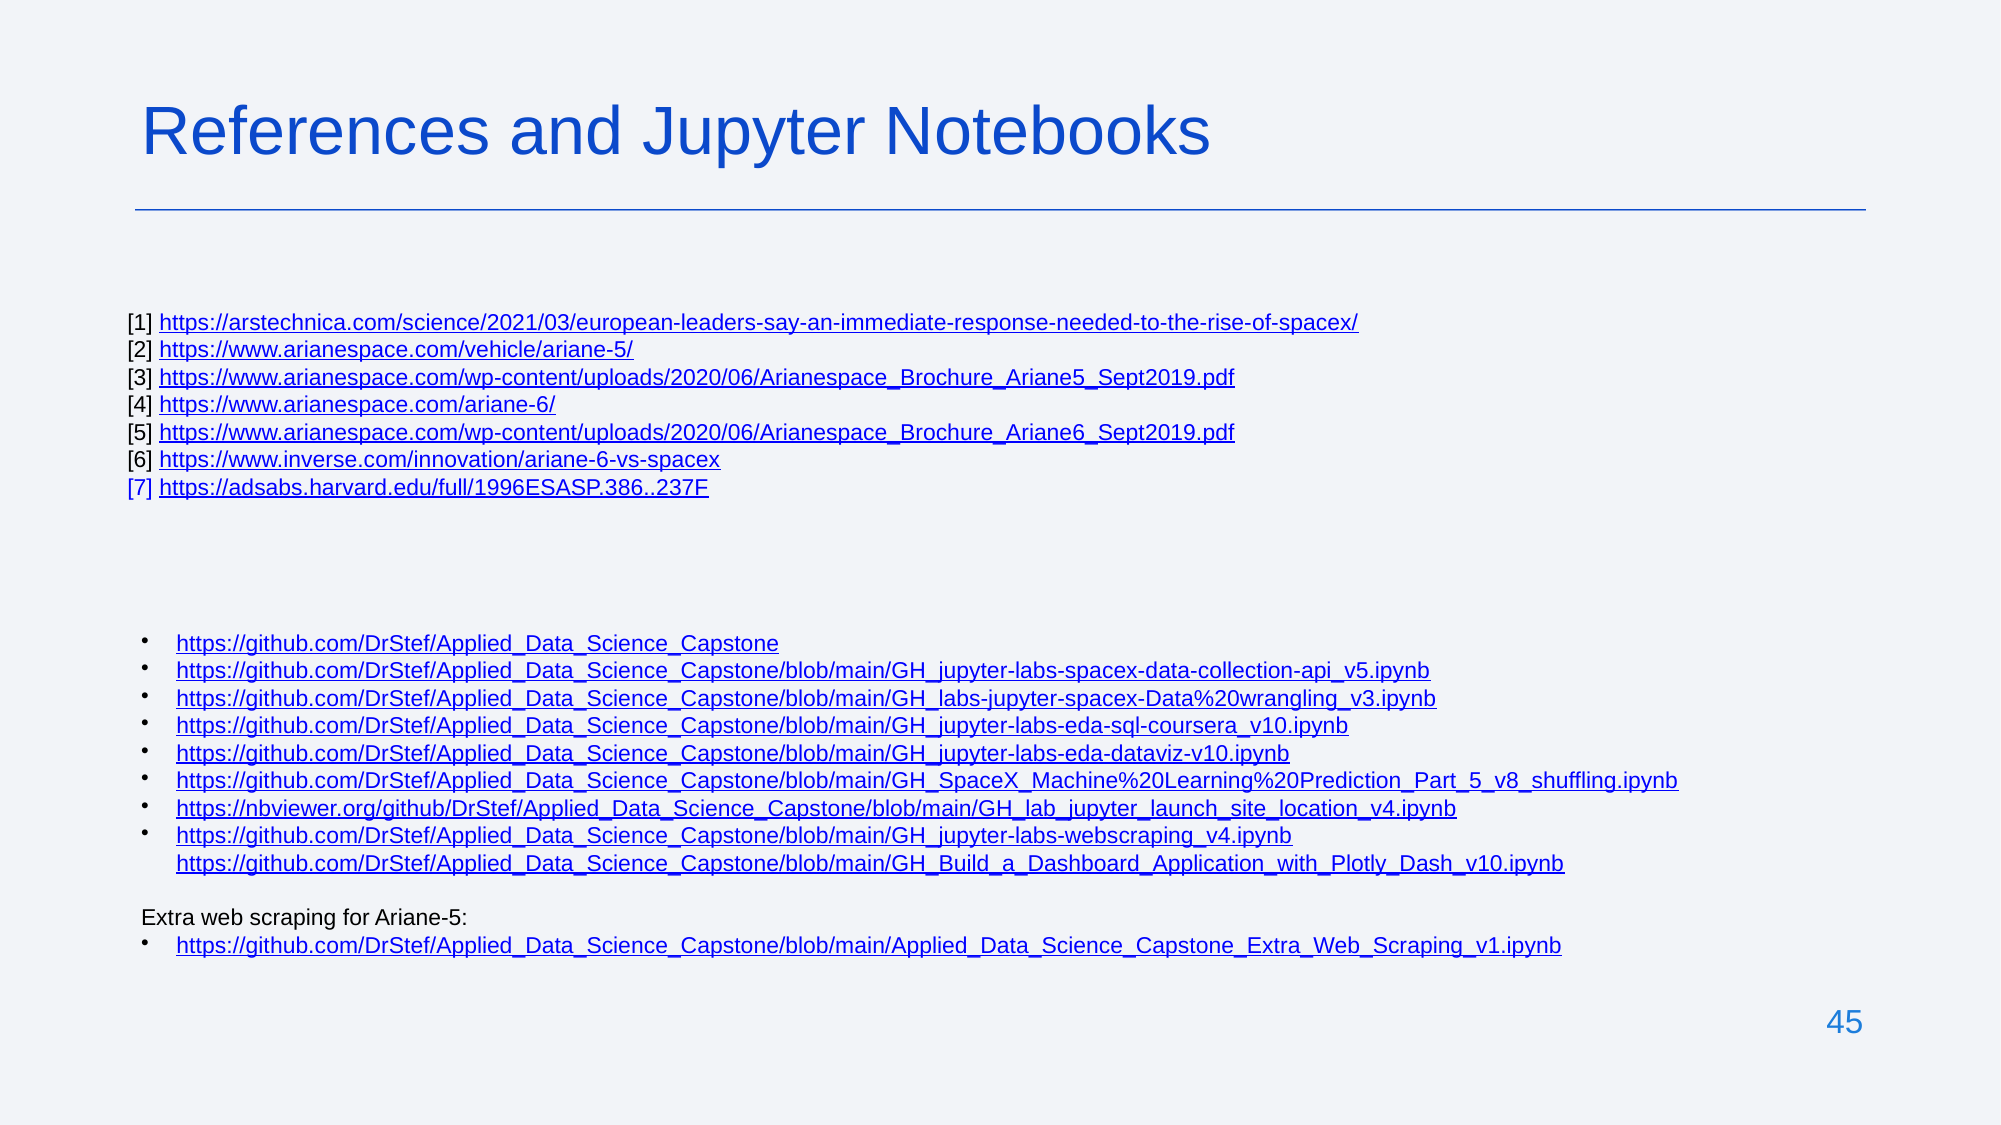

References and Jupyter Notebooks
[1] https://arstechnica.com/science/2021/03/european-leaders-say-an-immediate-response-needed-to-the-rise-of-spacex/
[2] https://www.arianespace.com/vehicle/ariane-5/
[3] https://www.arianespace.com/wp-content/uploads/2020/06/Arianespace_Brochure_Ariane5_Sept2019.pdf
[4] https://www.arianespace.com/ariane-6/
[5] https://www.arianespace.com/wp-content/uploads/2020/06/Arianespace_Brochure_Ariane6_Sept2019.pdf
[6] https://www.inverse.com/innovation/ariane-6-vs-spacex
[7] https://adsabs.harvard.edu/full/1996ESASP.386..237F

https://github.com/DrStef/Applied_Data_Science_Capstone
https://github.com/DrStef/Applied_Data_Science_Capstone/blob/main/GH_jupyter-labs-spacex-data-collection-api_v5.ipynb
https://github.com/DrStef/Applied_Data_Science_Capstone/blob/main/GH_labs-jupyter-spacex-Data%20wrangling_v3.ipynb
https://github.com/DrStef/Applied_Data_Science_Capstone/blob/main/GH_jupyter-labs-eda-sql-coursera_v10.ipynb
https://github.com/DrStef/Applied_Data_Science_Capstone/blob/main/GH_jupyter-labs-eda-dataviz-v10.ipynb
https://github.com/DrStef/Applied_Data_Science_Capstone/blob/main/GH_SpaceX_Machine%20Learning%20Prediction_Part_5_v8_shuffling.ipynb
https://nbviewer.org/github/DrStef/Applied_Data_Science_Capstone/blob/main/GH_lab_jupyter_launch_site_location_v4.ipynb
https://github.com/DrStef/Applied_Data_Science_Capstone/blob/main/GH_jupyter-labs-webscraping_v4.ipynbhttps://github.com/DrStef/Applied_Data_Science_Capstone/blob/main/GH_Build_a_Dashboard_Application_with_Plotly_Dash_v10.ipynb

Extra web scraping for Ariane-5:
https://github.com/DrStef/Applied_Data_Science_Capstone/blob/main/Applied_Data_Science_Capstone_Extra_Web_Scraping_v1.ipynb

# 45